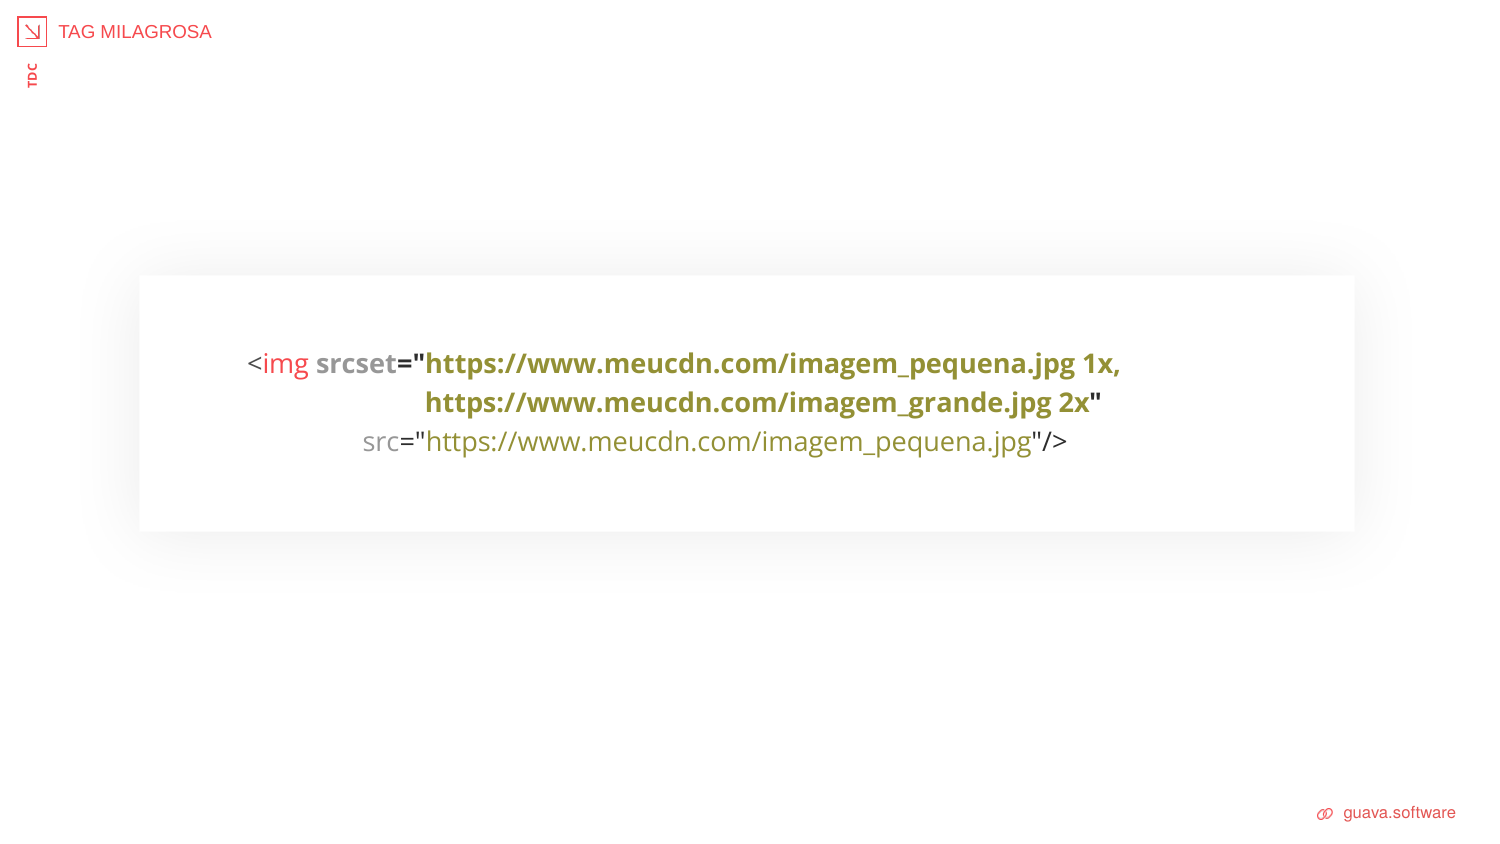

TAG MILAGROSA
TDC

<img srcset="https://www.meucdn.com/imagem_pequena.jpg 1x,
                           https://www.meucdn.com/imagem_grande.jpg 2x"
                 src="https://www.meucdn.com/imagem_pequena.jpg"/>